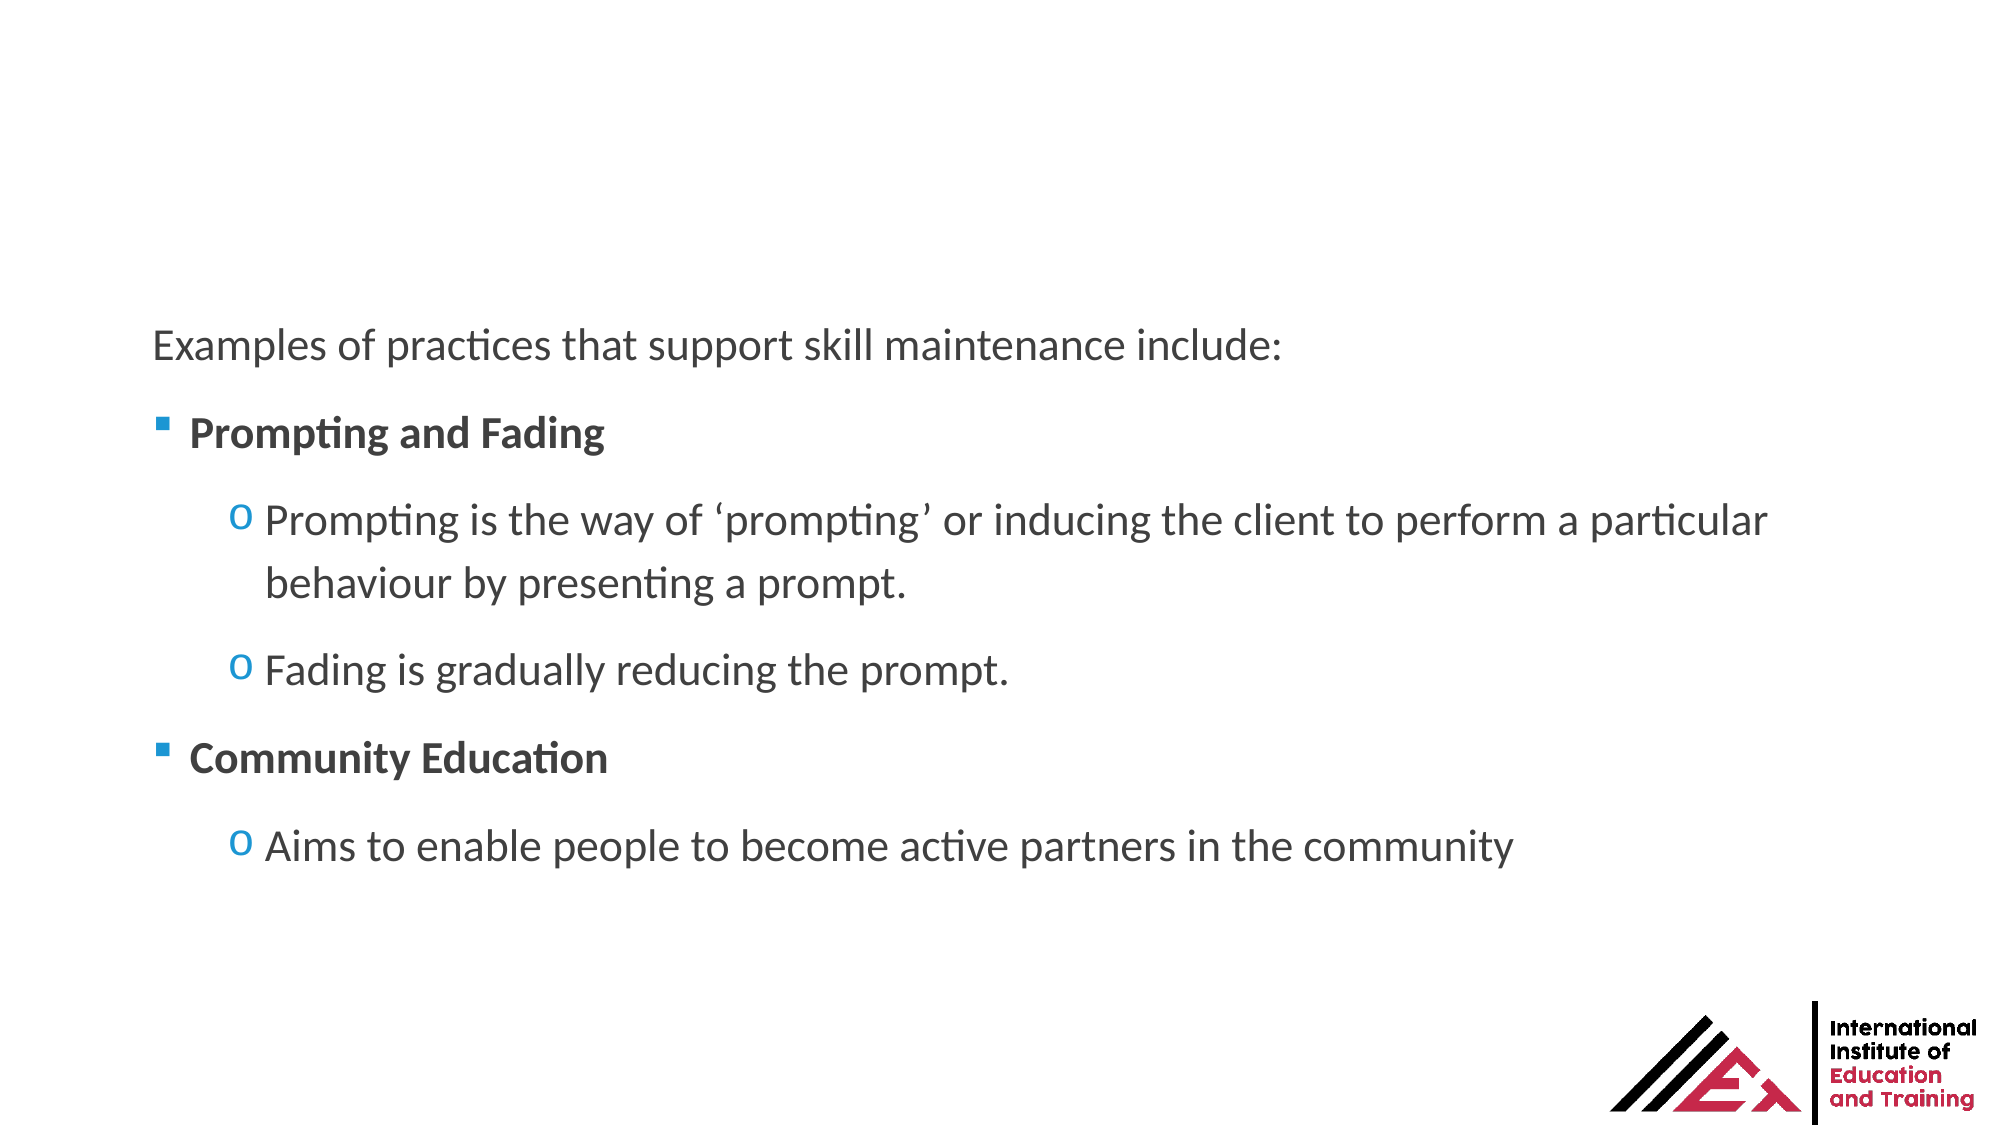

Examples of practices that support skill maintenance include:
Prompting and Fading
Prompting is the way of ‘prompting’ or inducing the client to perform a particular behaviour by presenting a prompt.
Fading is gradually reducing the prompt.
Community Education
Aims to enable people to become active partners in the community